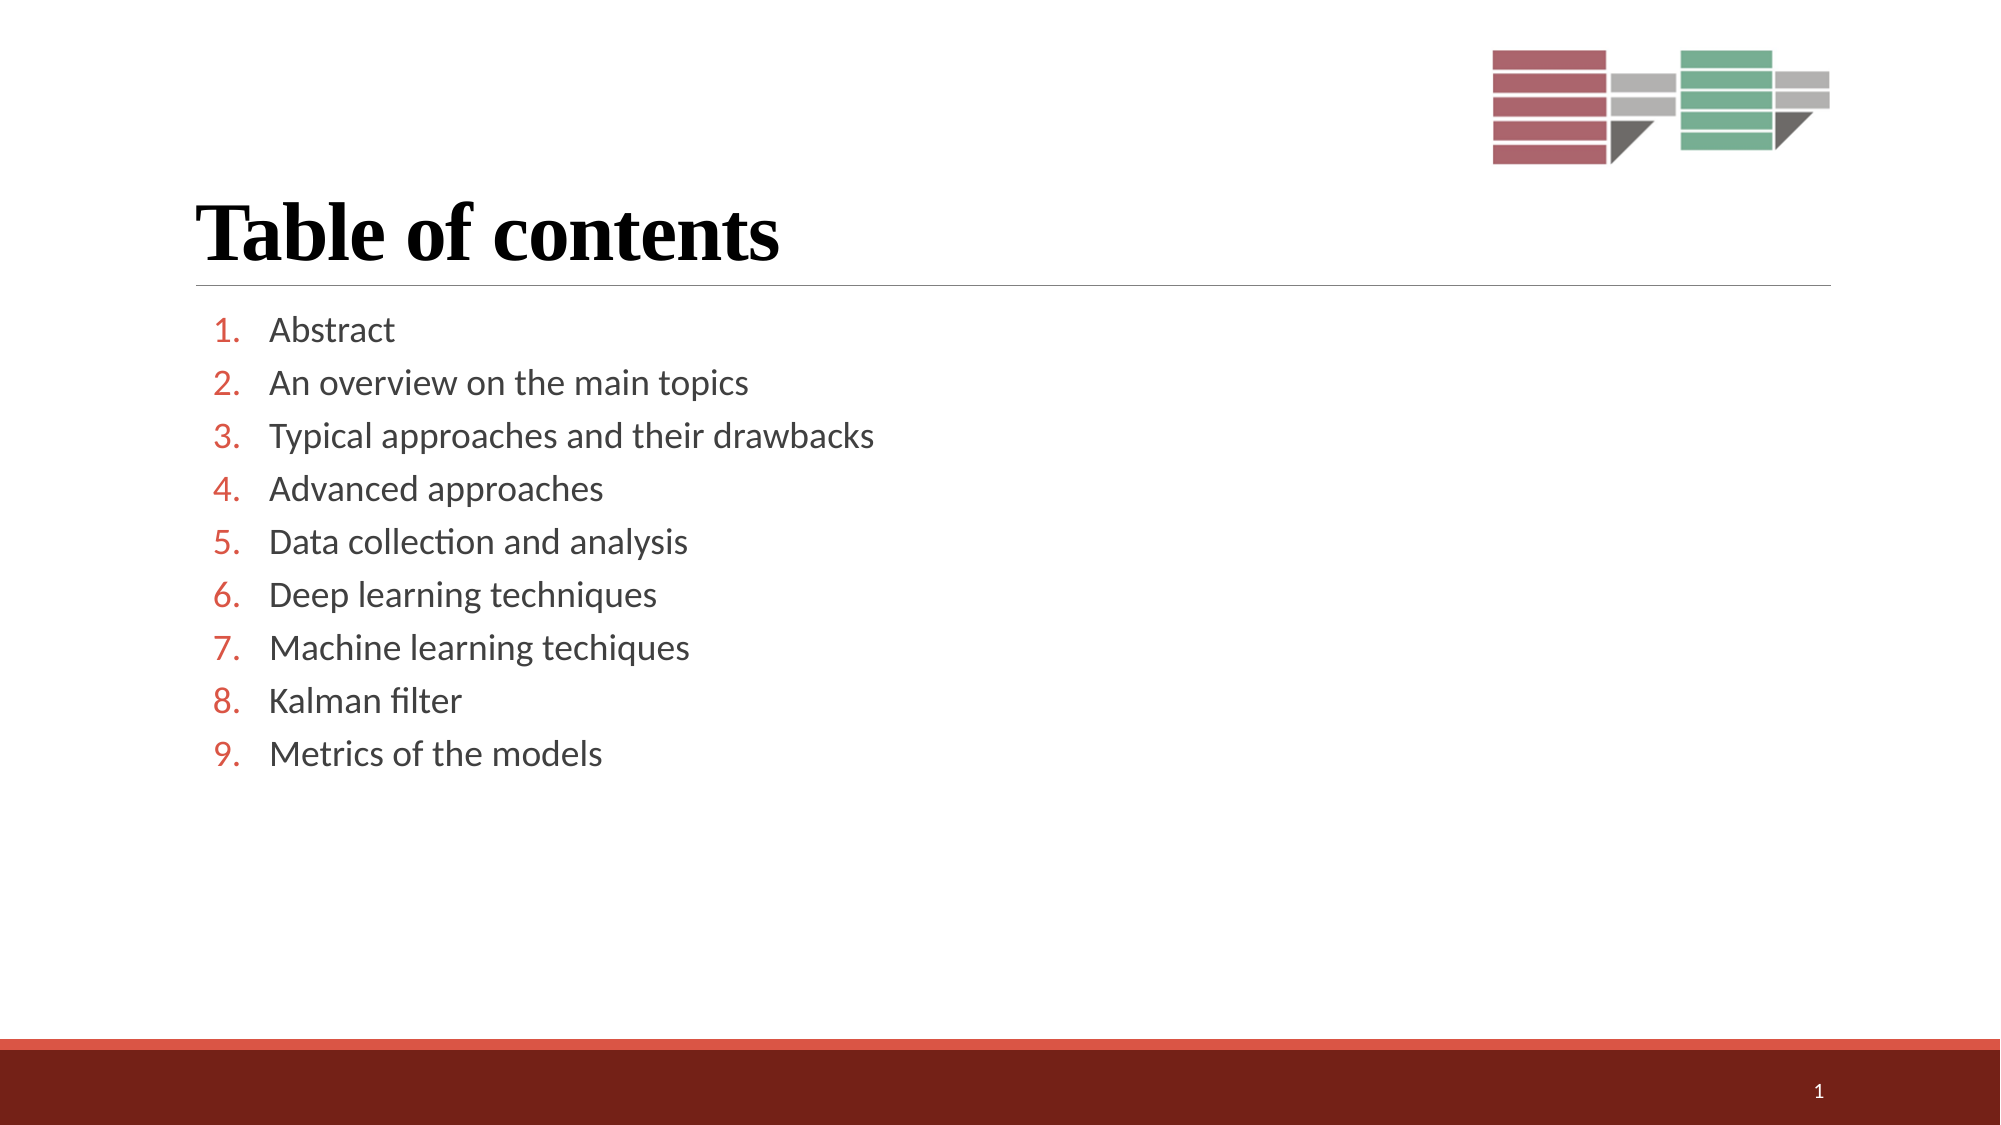

# Table of contents
Abstract
An overview on the main topics
Typical approaches and their drawbacks
Advanced approaches
Data collection and analysis
Deep learning techniques
Machine learning techiques
Kalman filter
Metrics of the models

1